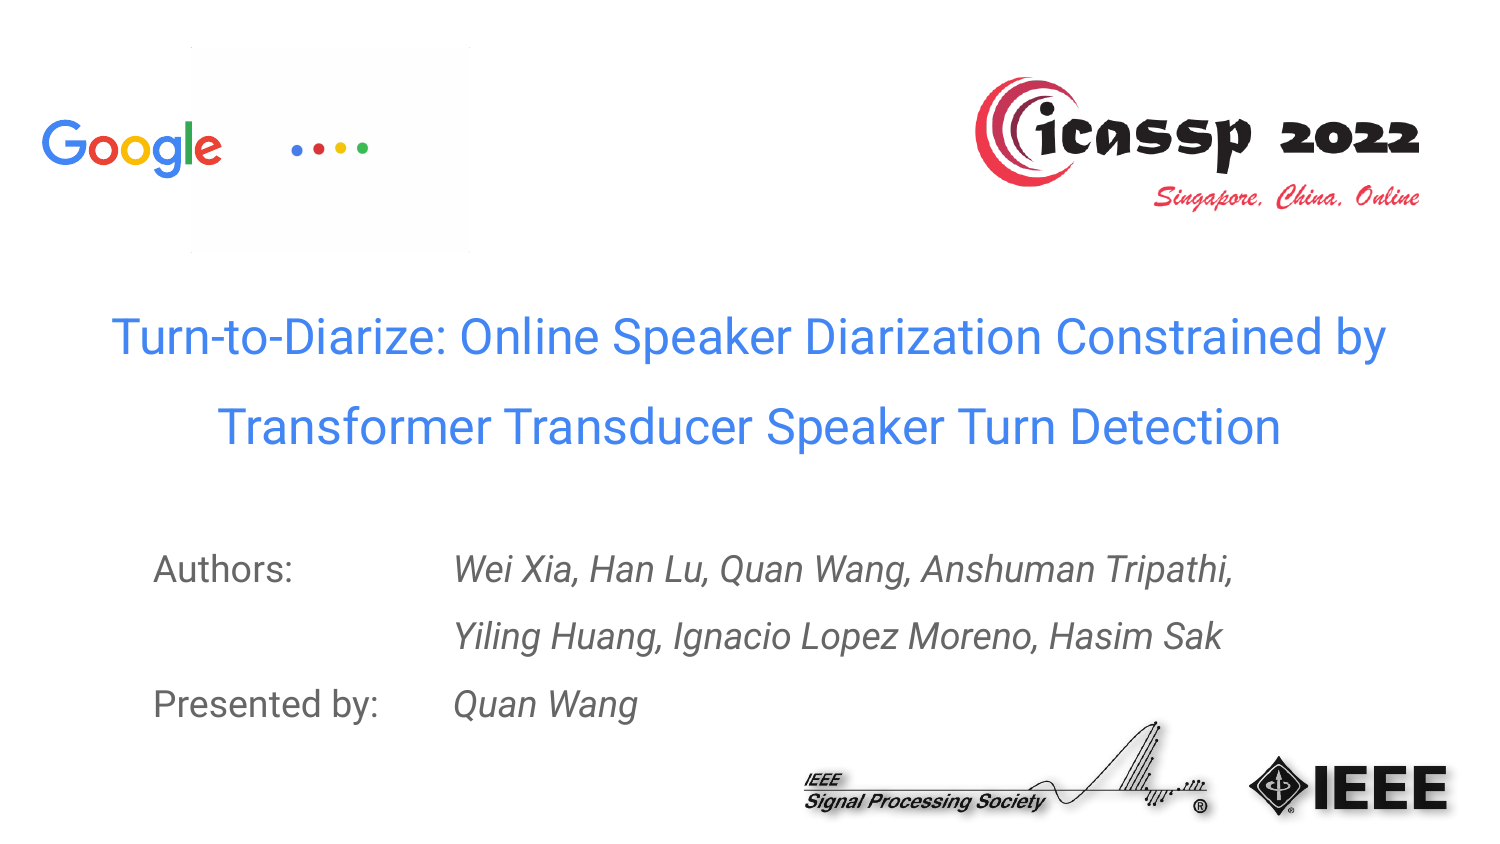

# Turn-to-Diarize: Online Speaker Diarization Constrained by Transformer Transducer Speaker Turn Detection
Authors: 		Wei Xia, Han Lu, Quan Wang, Anshuman Tripathi,
		Yiling Huang, Ignacio Lopez Moreno, Hasim Sak
Presented by: 	Quan Wang